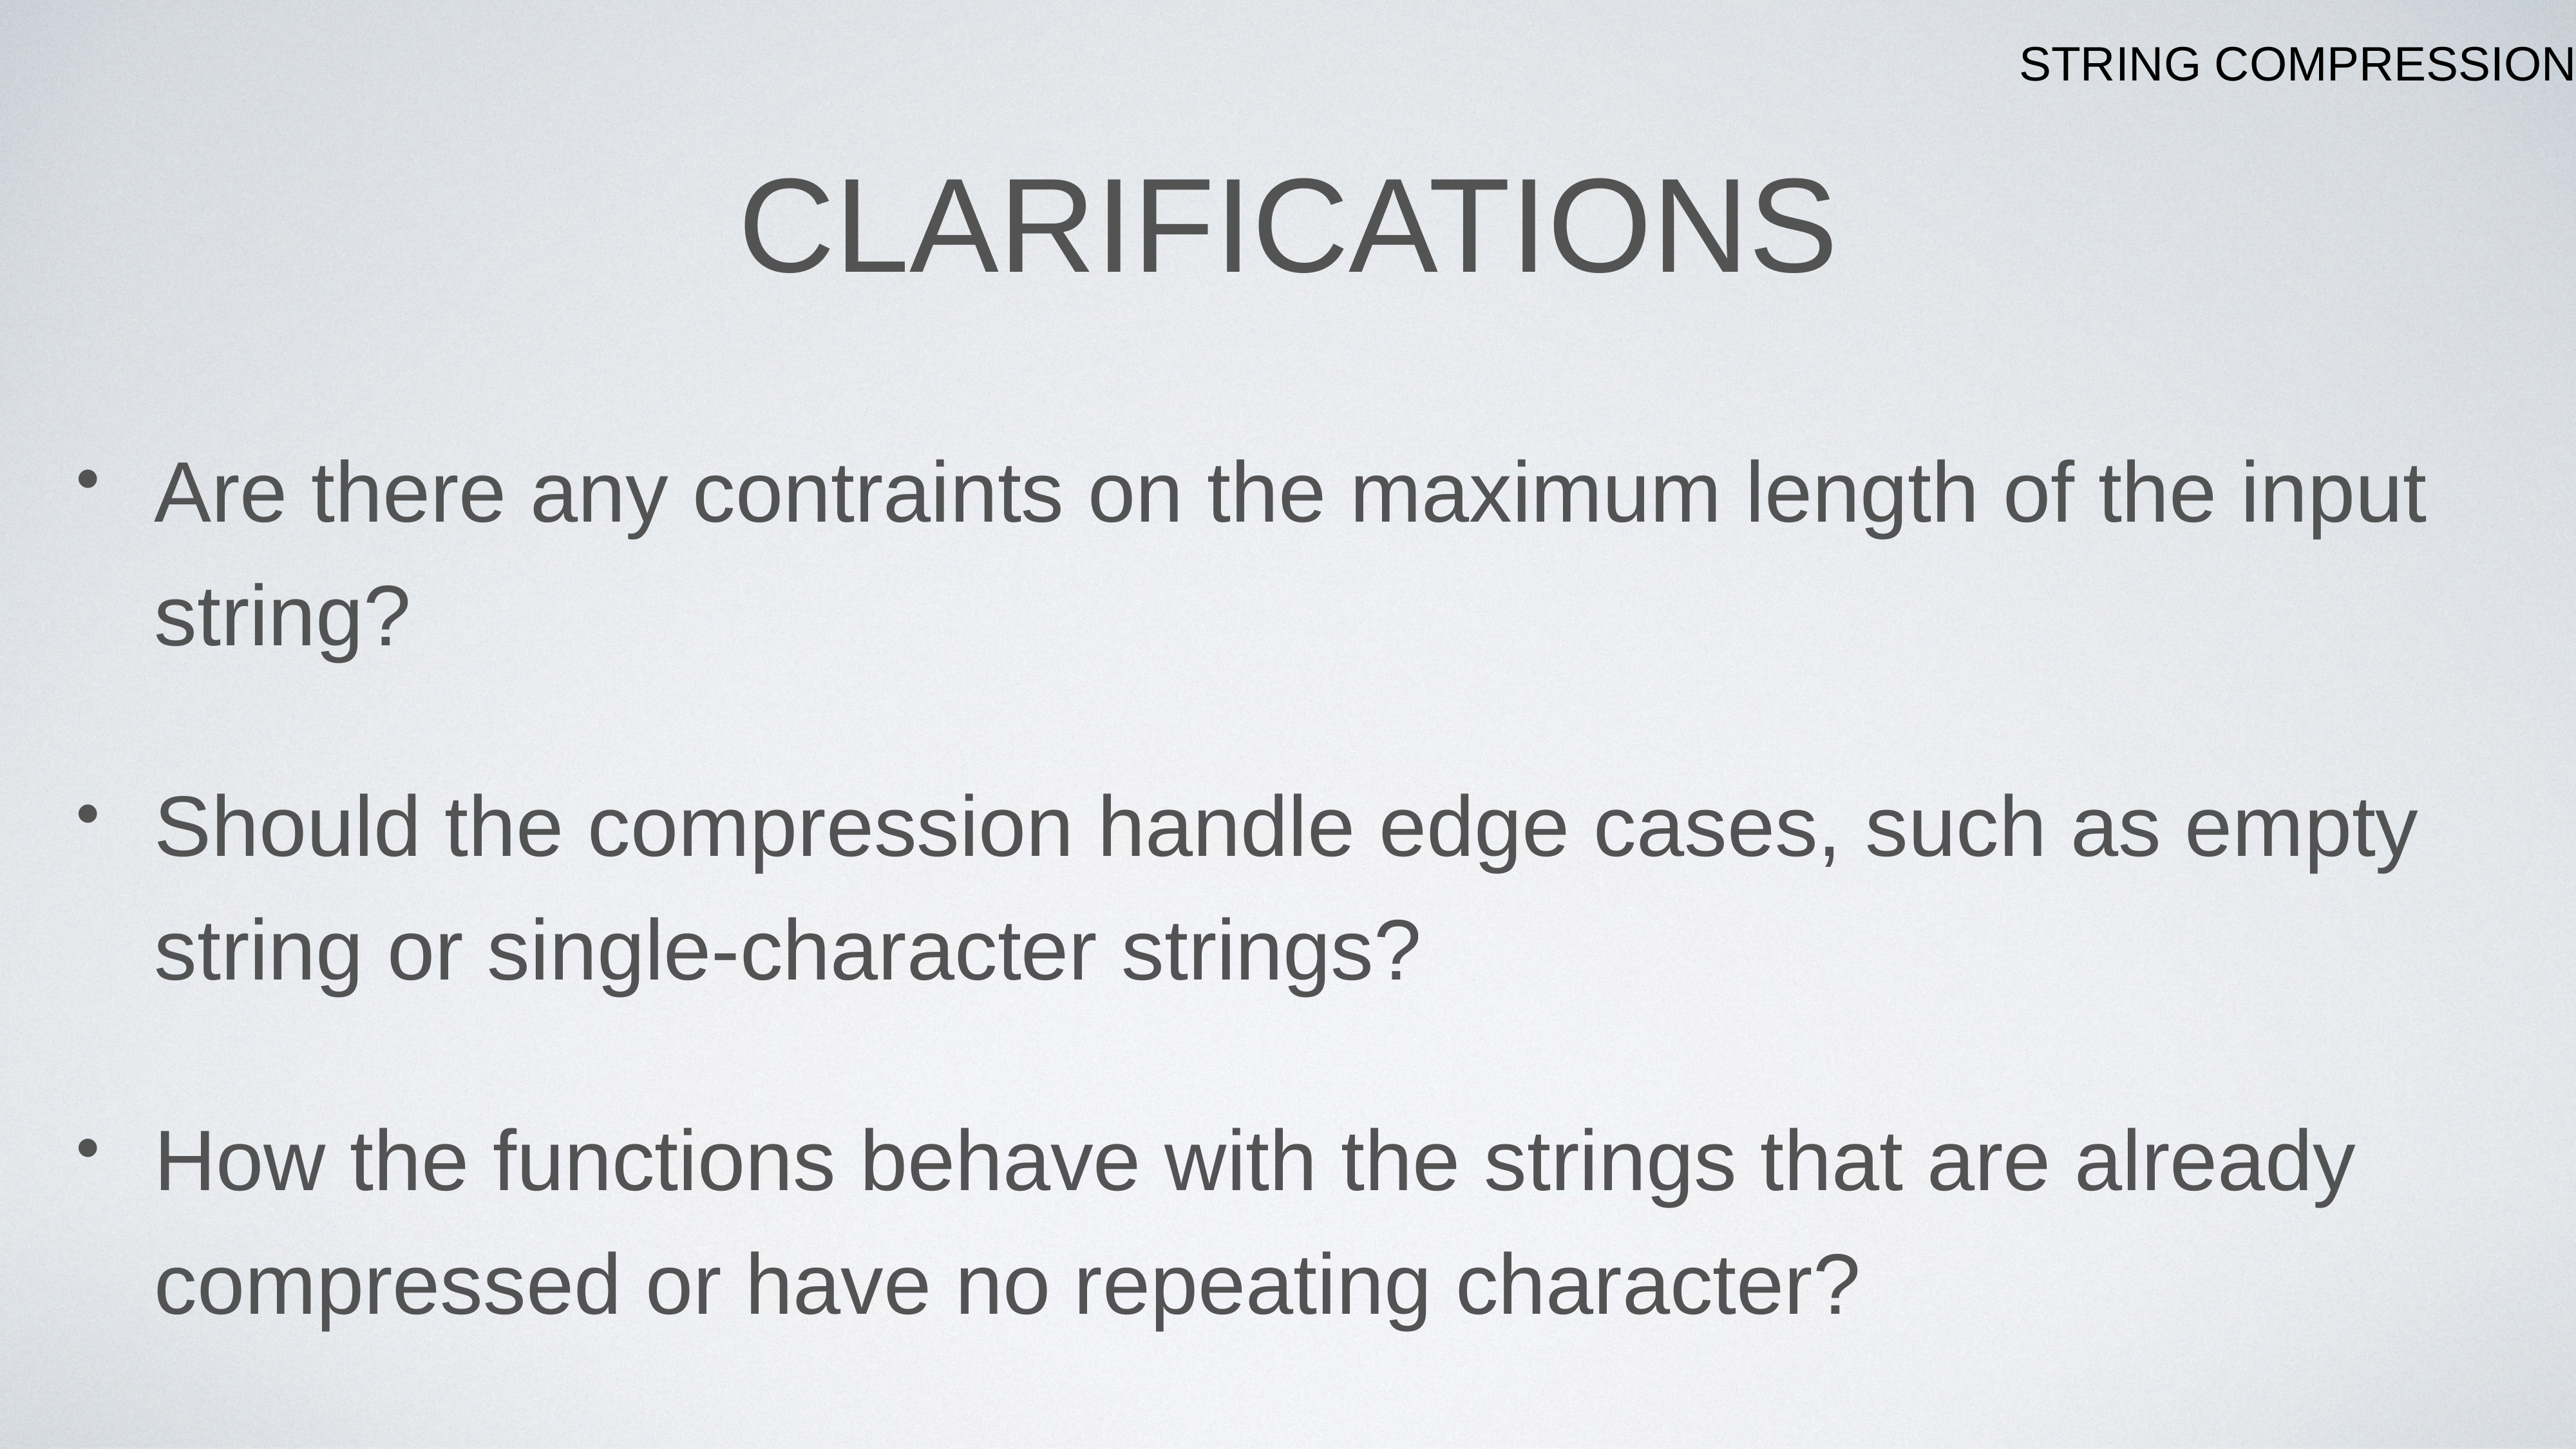

STRING COMPRESSION
# Clarifications
Are there any contraints on the maximum length of the input string?
Should the compression handle edge cases, such as empty string or single-character strings?
How the functions behave with the strings that are already compressed or have no repeating character?